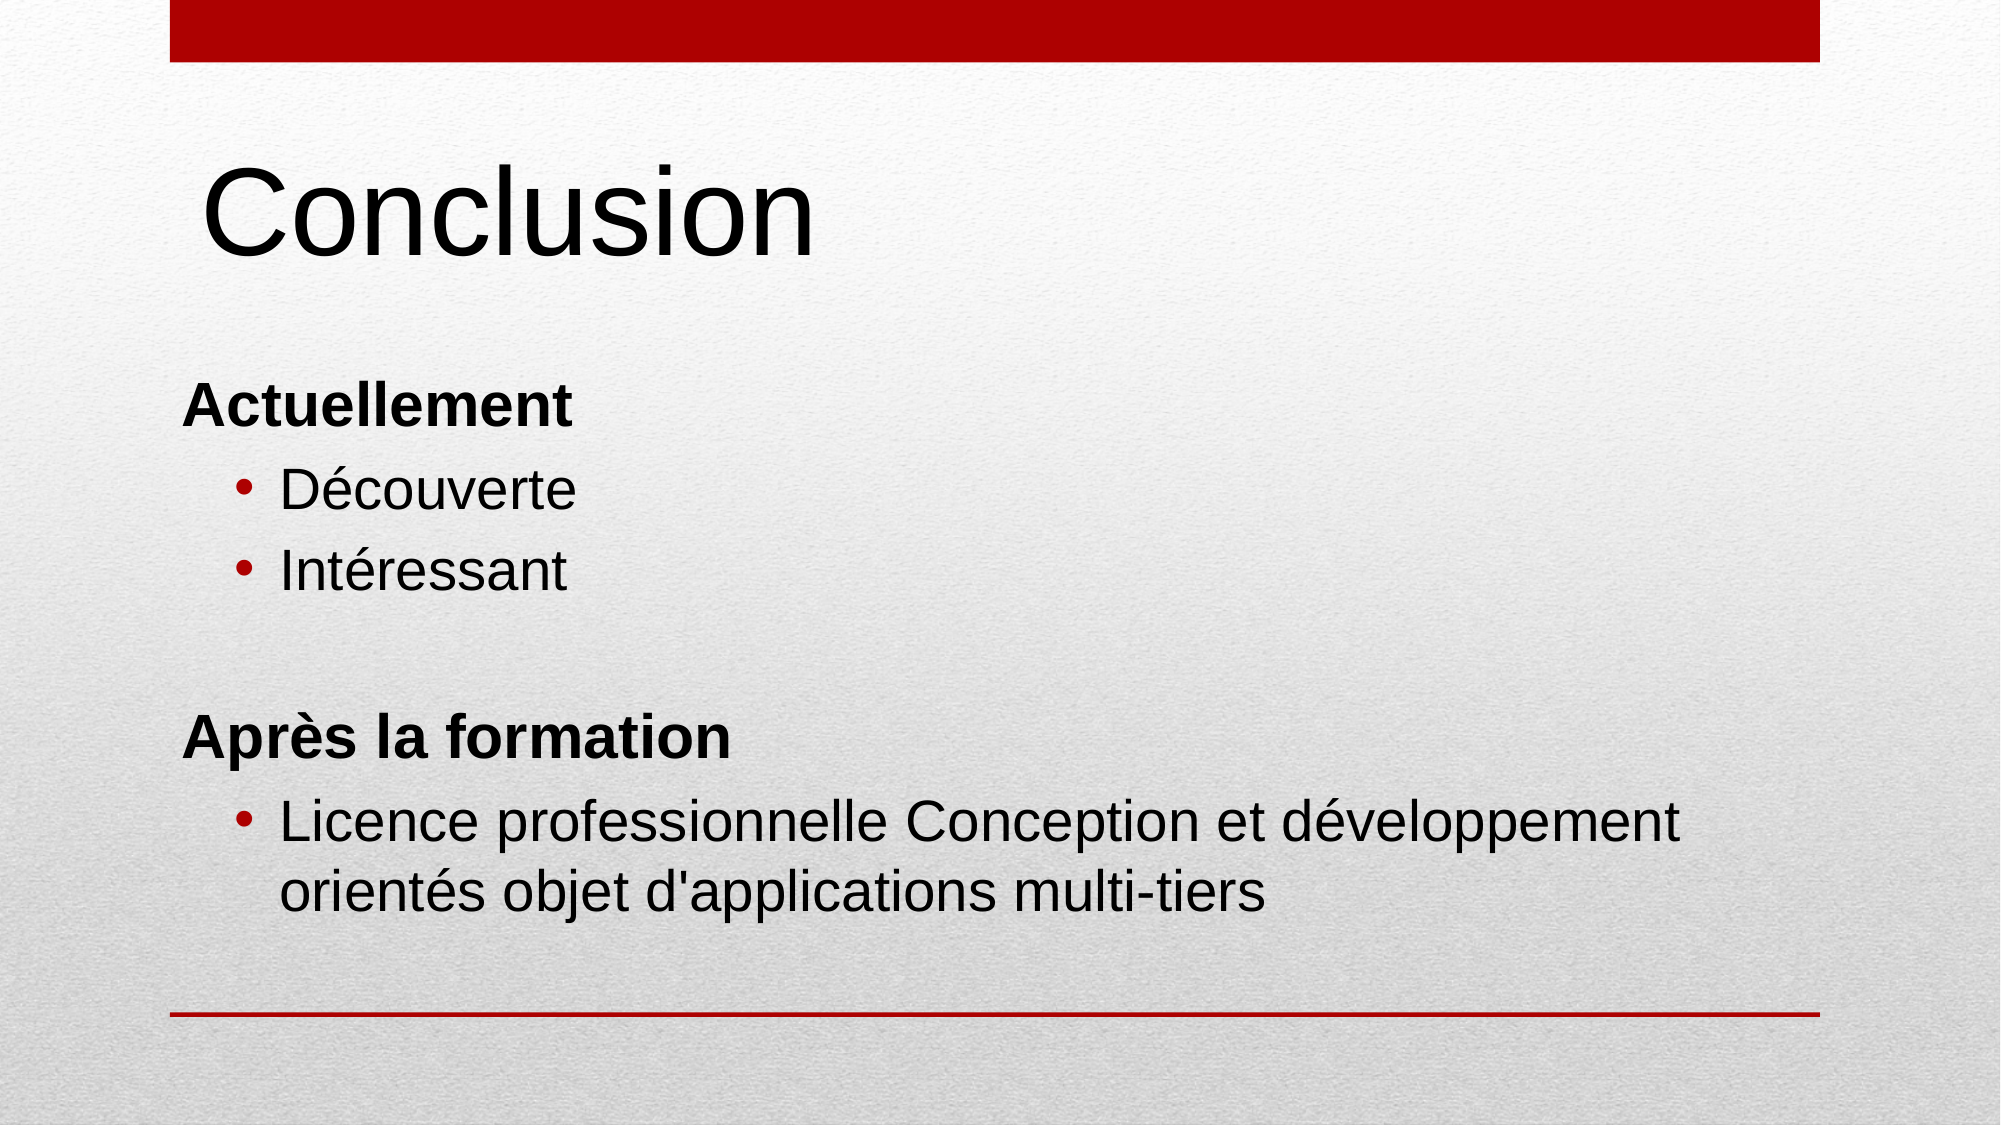

# Conclusion
Actuellement
Découverte
Intéressant

Après la formation
Licence professionnelle Conception et développement orientés objet d'applications multi-tiers